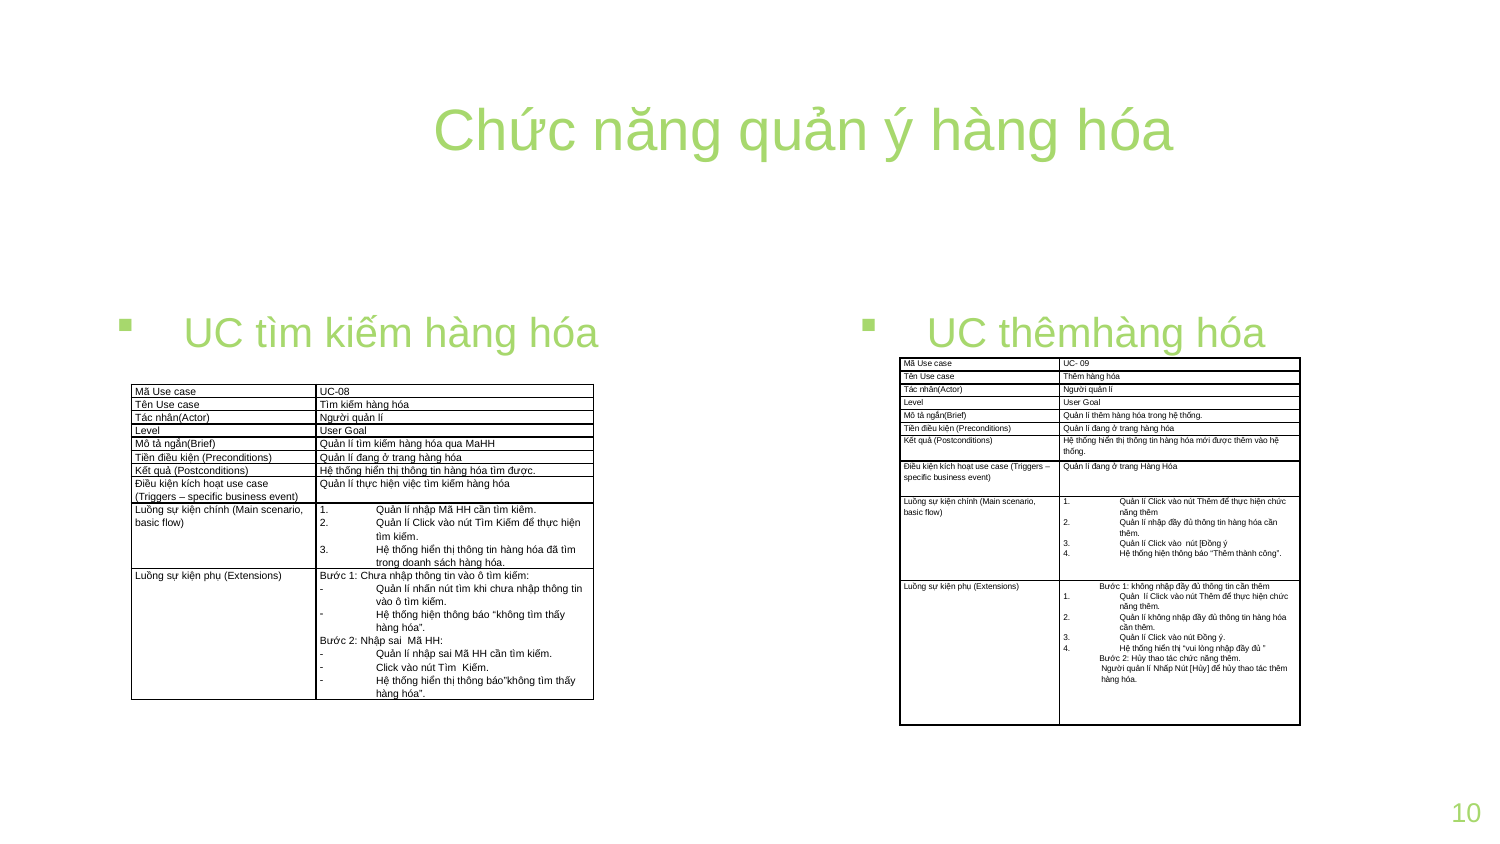

# Chức năng quản ý hàng hóa
 UC tìm kiếm hàng hóa
 UC thêmhàng hóa
| Mã Use case | UC- 09 |
| --- | --- |
| Tên Use case | Thêm hàng hóa |
| Tác nhân(Actor) | Người quản lí |
| Level | User Goal |
| Mô tả ngắn(Brief) | Quản lí thêm hàng hóa trong hệ thống. |
| Tiền điều kiện (Preconditions) | Quản lí đang ở trang hàng hóa |
| Kết quả (Postconditions) | Hệ thống hiển thị thông tin hàng hóa mới được thêm vào hệ thống. |
| Điều kiện kích hoạt use case (Triggers – specific business event) | Quản lí đang ở trang Hàng Hóa |
| Luồng sự kiện chính (Main scenario, basic flow) | Quản lí Click vào nút Thêm để thực hiện chức năng thêm Quản lí nhập đầy đủ thông tin hàng hóa cần thêm. Quản lí Click vào nút [Đồng ý Hệ thống hiện thông báo “Thêm thành công”. |
| Luồng sự kiện phụ (Extensions) | Bước 1: không nhập đầy đủ thông tin cần thêm Quản lí Click vào nút Thêm để thực hiện chức năng thêm. Quản lí không nhập đầy đủ thông tin hàng hóa cần thêm. Quản lí Click vào nút Đồng ý. Hệ thống hiển thị “vui lòng nhập đầy đủ ” Bước 2: Hủy thao tác chức năng thêm. Người quản lí Nhấp Nút [Hủy] để hủy thao tác thêm hàng hóa. |
| Mã Use case | UC-08 |
| --- | --- |
| Tên Use case | Tìm kiếm hàng hóa |
| Tác nhân(Actor) | Người quản lí |
| Level | User Goal |
| Mô tả ngắn(Brief) | Quản lí tìm kiếm hàng hóa qua MaHH |
| Tiền điều kiện (Preconditions) | Quản lí đang ở trang hàng hóa |
| Kết quả (Postconditions) | Hệ thống hiển thị thông tin hàng hóa tìm được. |
| Điều kiện kích hoạt use case (Triggers – specific business event) | Quản lí thực hiện việc tìm kiếm hàng hóa |
| Luồng sự kiện chính (Main scenario, basic flow) | Quản lí nhập Mã HH cần tìm kiêm. Quản lí Click vào nút Tìm Kiếm để thực hiện tìm kiếm. Hệ thống hiển thị thông tin hàng hóa đã tìm trong doanh sách hàng hóa. |
| Luồng sự kiện phụ (Extensions) | Bước 1: Chưa nhập thông tin vào ô tìm kiếm: Quản lí nhấn nút tìm khi chưa nhập thông tin vào ô tìm kiếm. Hệ thống hiện thông báo “không tìm thấy hàng hóa”. Bước 2: Nhập sai Mã HH: Quản lí nhập sai Mã HH cần tìm kiếm. Click vào nút Tìm Kiếm. Hệ thống hiển thị thông báo”không tìm thấy hàng hóa”. |
10